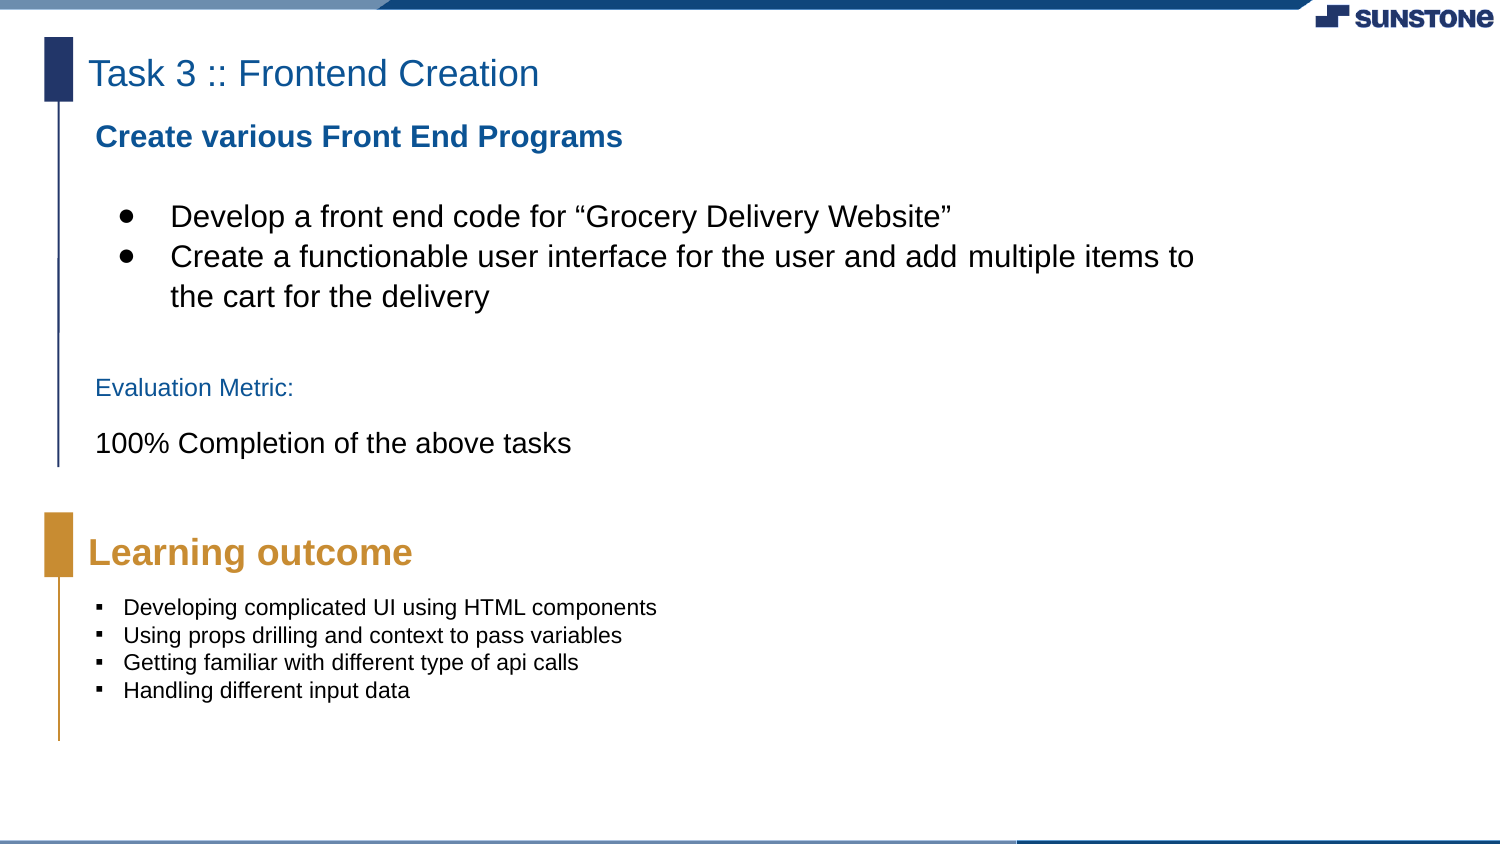

Task 3 :: Frontend Creation
Create various Front End Programs

Develop a front end code for “Grocery Delivery Website”
Create a functionable user interface for the user and add multiple items to the cart for the delivery

Evaluation Metric:
100% Completion of the above tasks
Learning outcome
Developing complicated UI using HTML components
Using props drilling and context to pass variables
Getting familiar with different type of api calls
Handling different input data